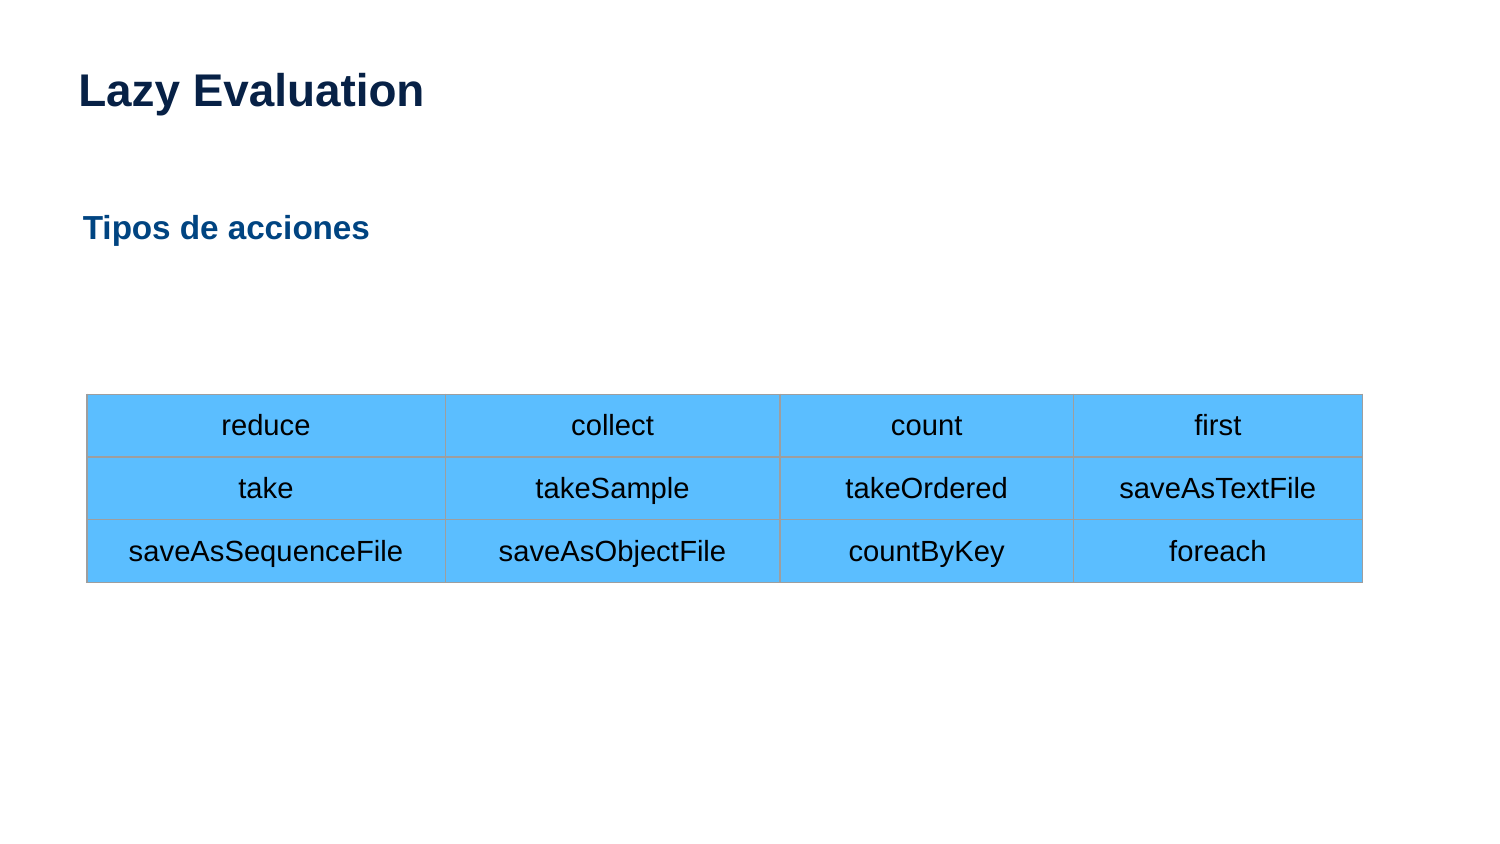

# Lazy Evaluation
Tipos de acciones

| reduce | collect | count | first |
| --- | --- | --- | --- |
| take | takeSample | takeOrdered | saveAsTextFile |
| saveAsSequenceFile | saveAsObjectFile | countByKey | foreach |